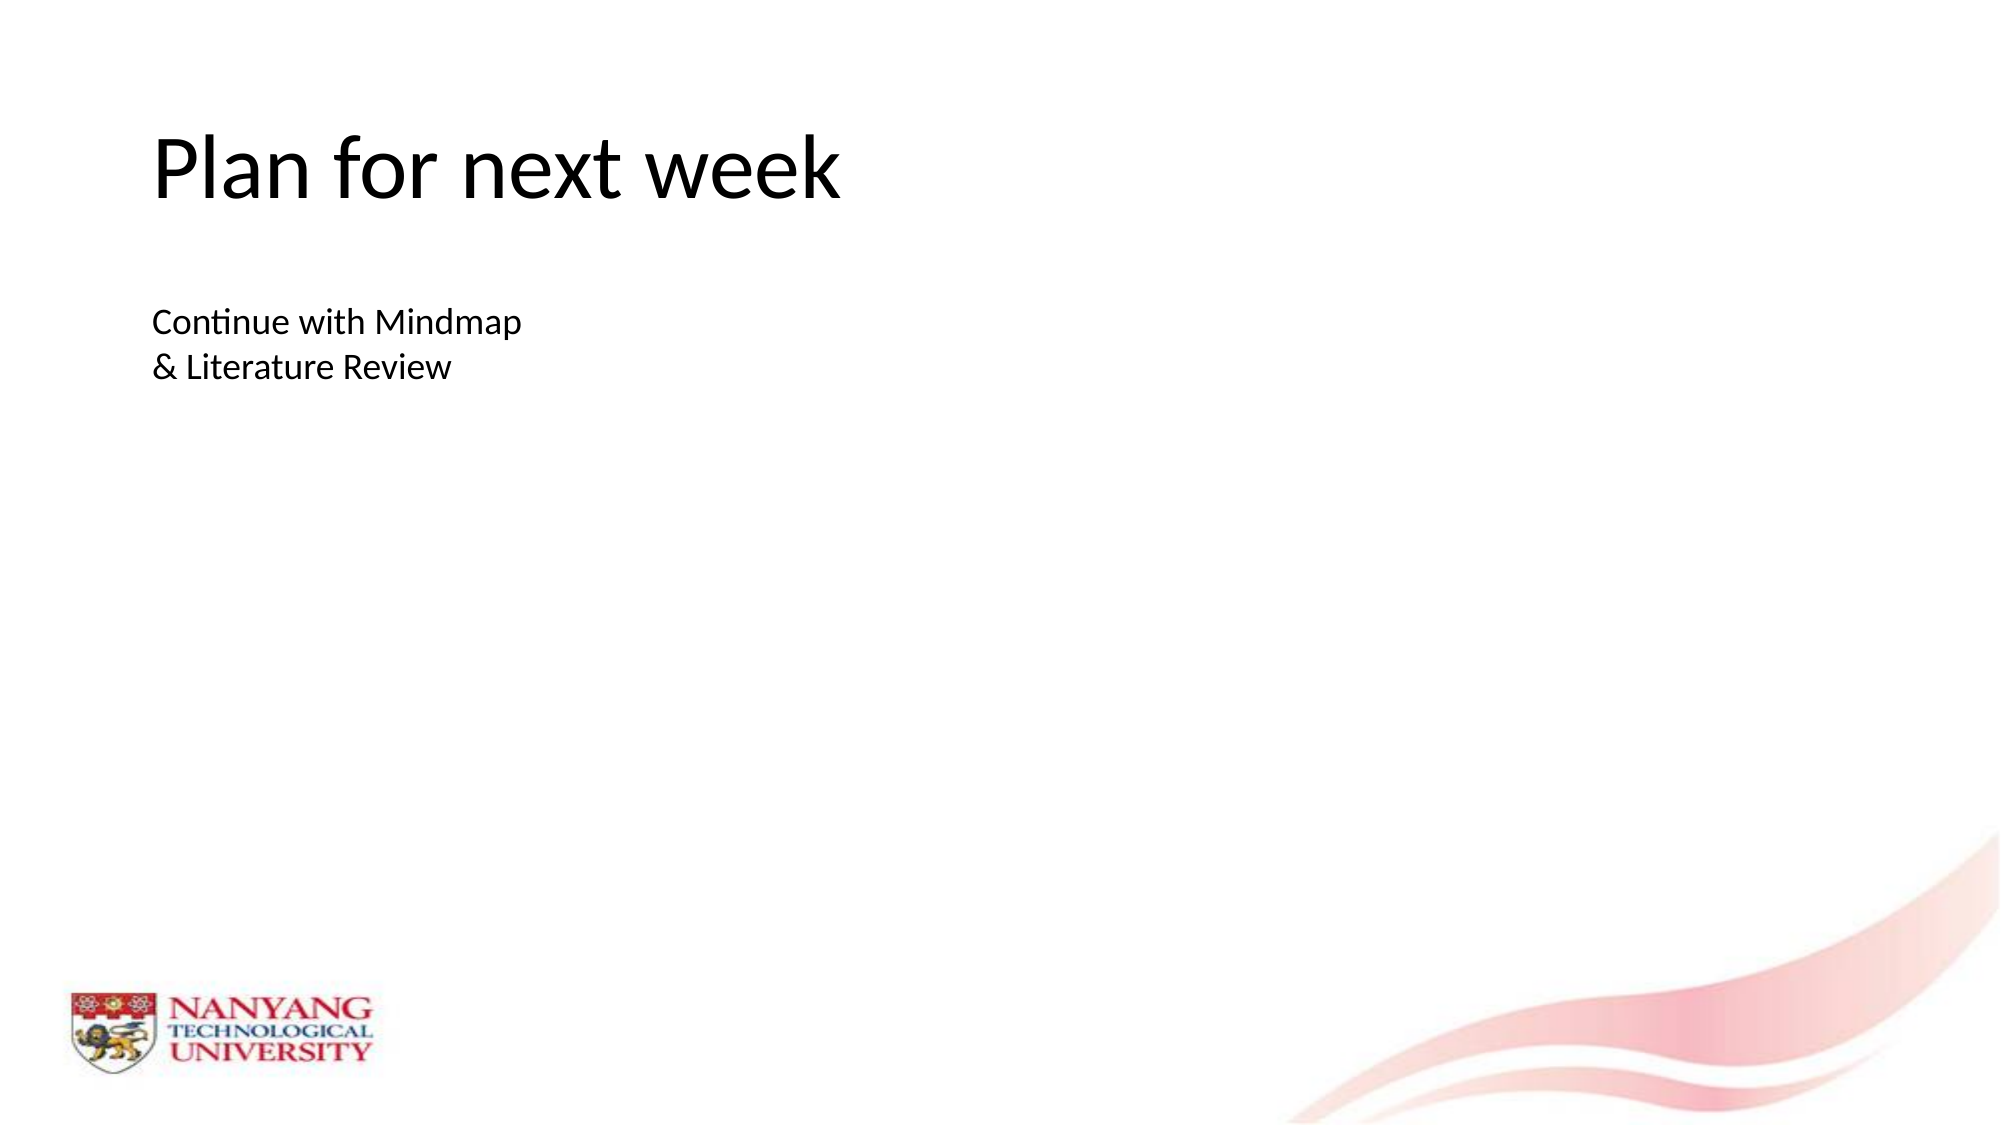

# Plan for next week
Continue with Mindmap
& Literature Review
108